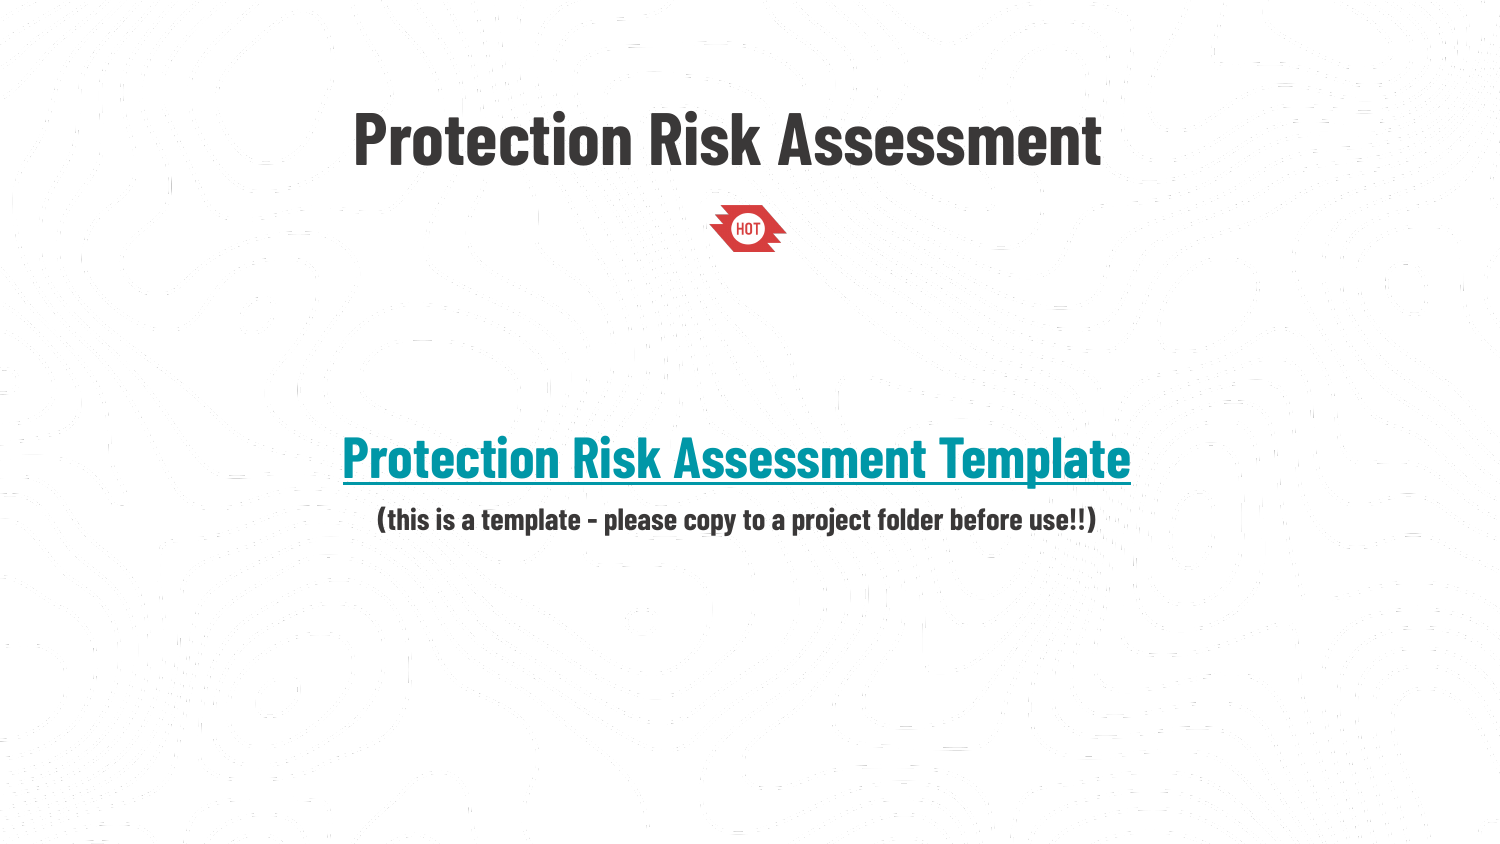

Protection Risk Assessment
Protection Risk Assessment Template
(this is a template - please copy to a project folder before use!!)